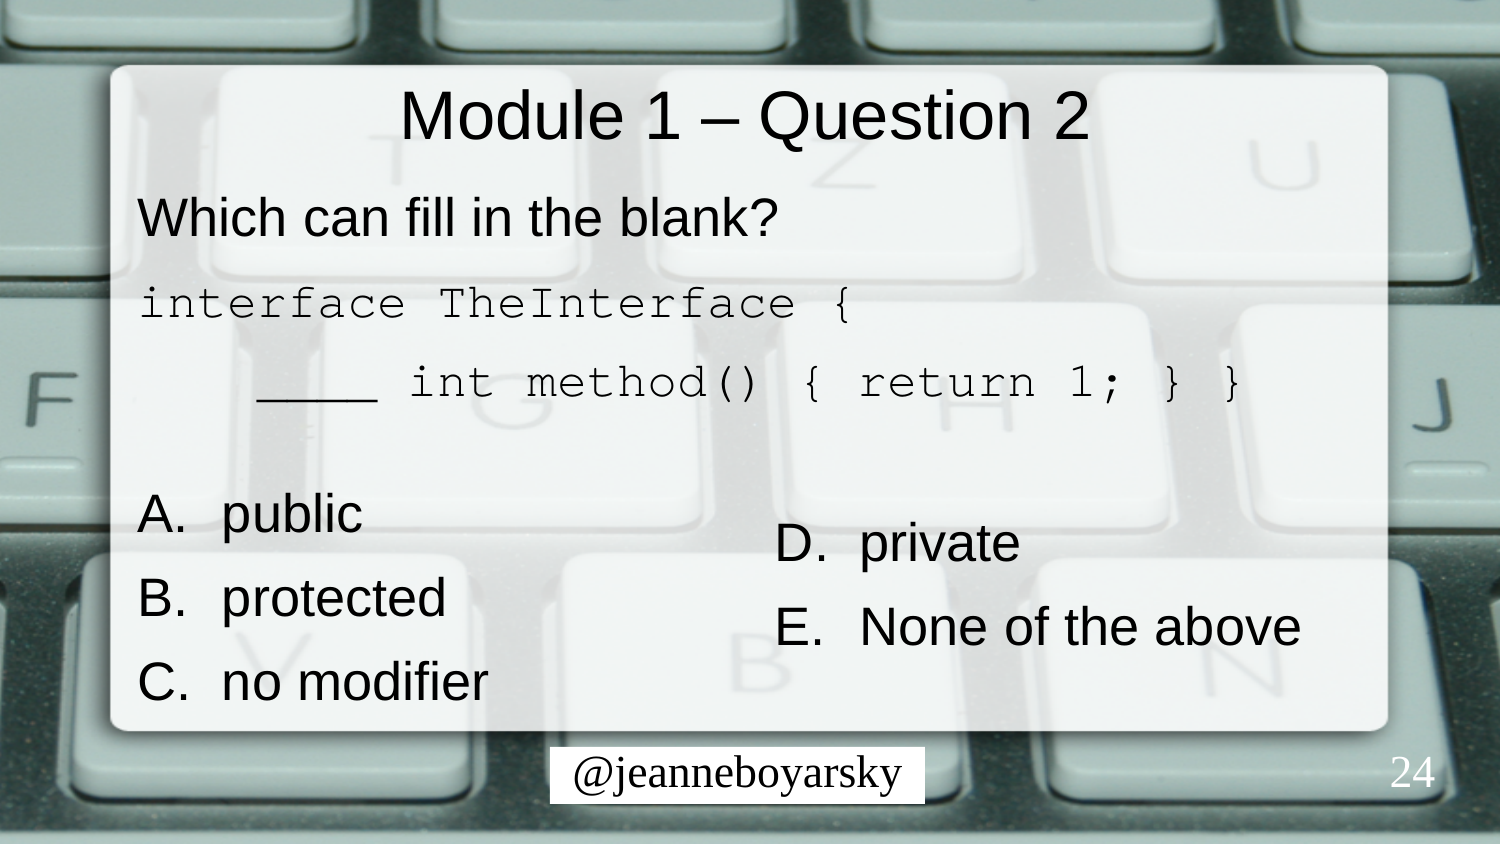

# Module 1 – Question 2
Which can fill in the blank?
interface TheInterface {
    ____ int method() { return 1; } }

public
protected
no modifier

private
None of the above

24